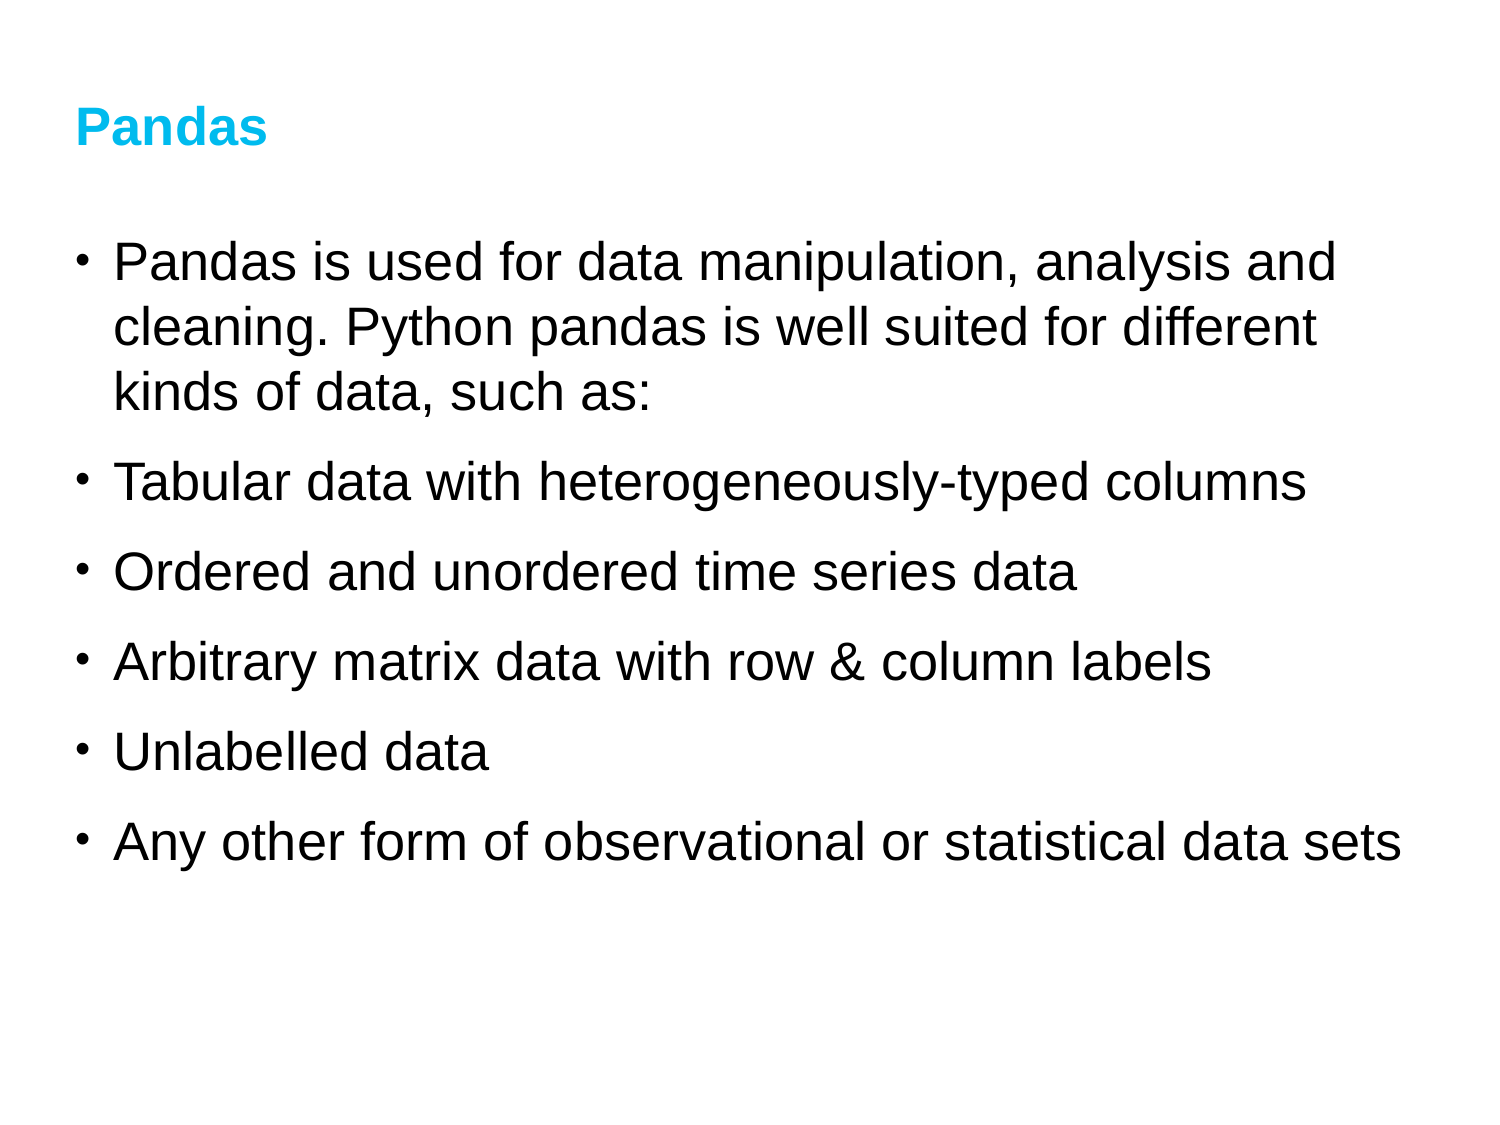

Guide to Programming with Python
311
Pandas
Pandas is used for data manipulation, analysis and cleaning. Python pandas is well suited for different kinds of data, such as:
Tabular data with heterogeneously-typed columns
Ordered and unordered time series data
Arbitrary matrix data with row & column labels
Unlabelled data
Any other form of observational or statistical data sets